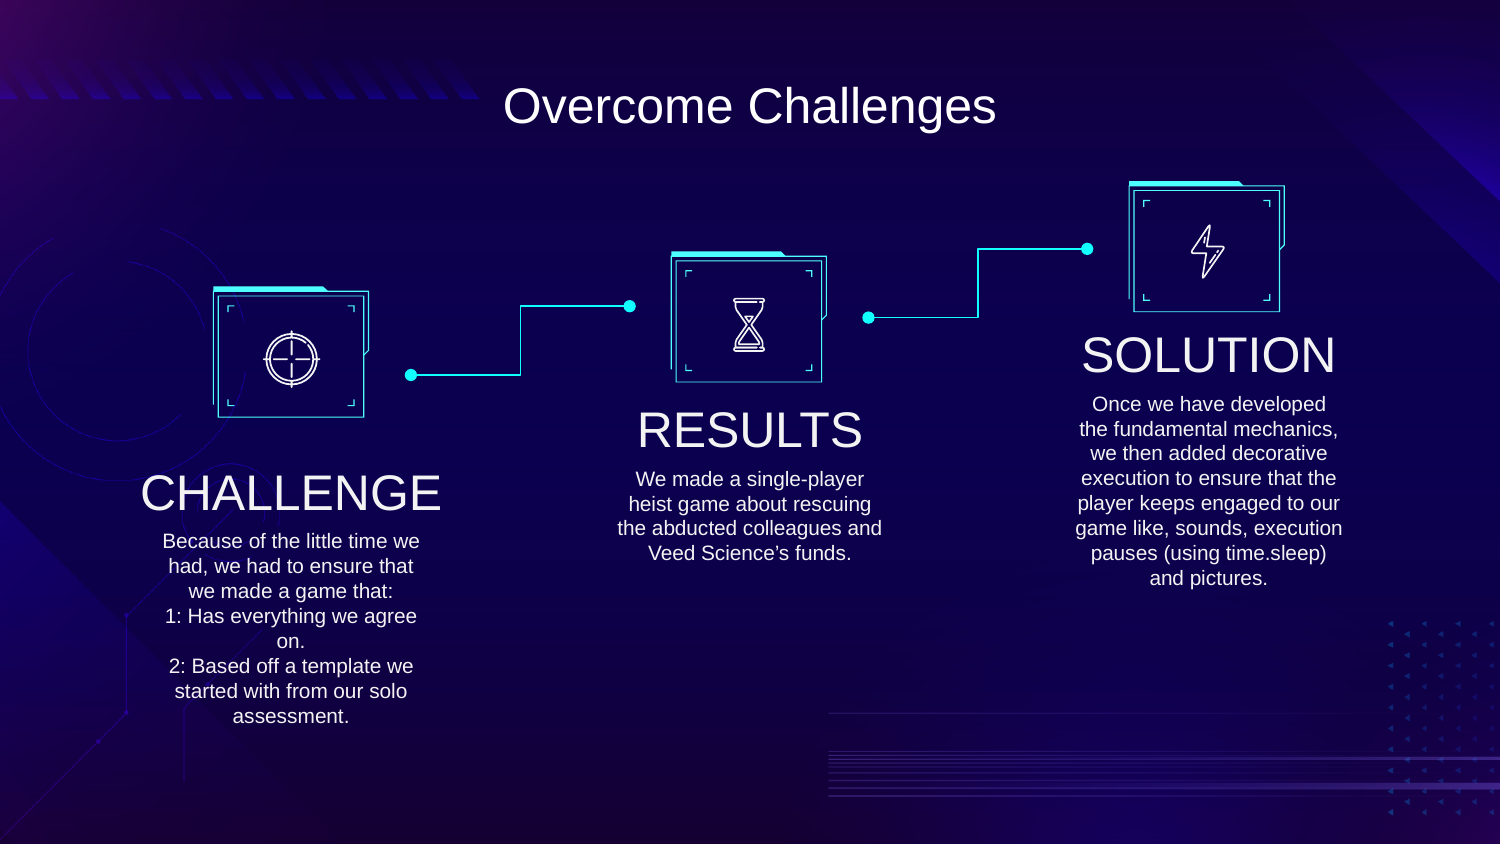

# Overcome Challenges

SOLUTION
Once we have developed the fundamental mechanics, we then added decorative execution to ensure that the player keeps engaged to our game like, sounds, execution pauses (using time.sleep) and pictures.

RESULTS
We made a single-player heist game about rescuing the abducted colleagues and Veed Science’s funds.
CHALLENGE
Because of the little time we had, we had to ensure that we made a game that:
1: Has everything we agree on.
2: Based off a template we started with from our solo assessment.